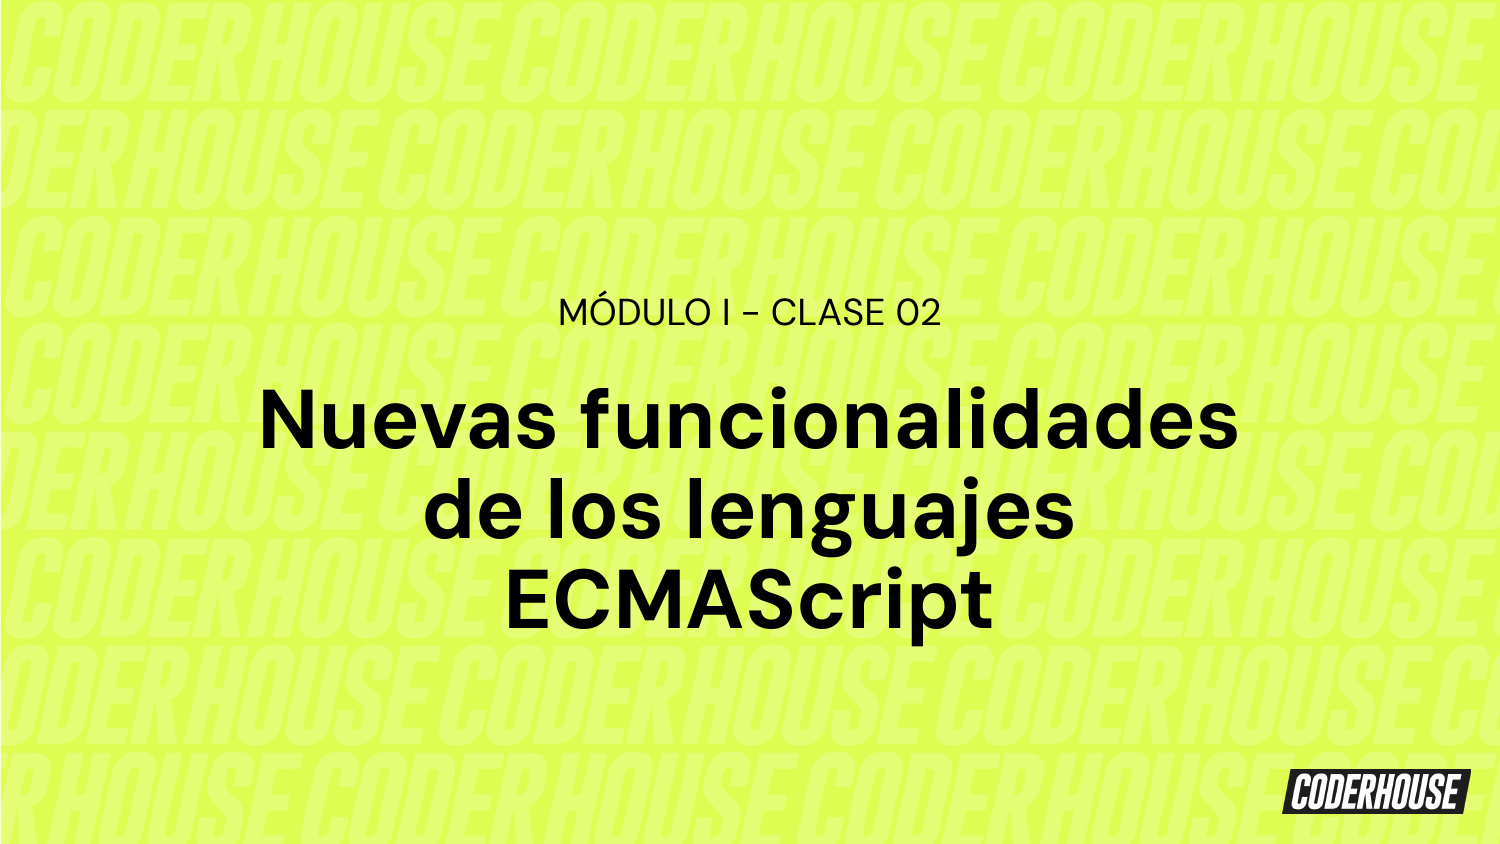

MÓDULO I - CLASE 02
Nuevas funcionalidades de los lenguajes ECMAScript